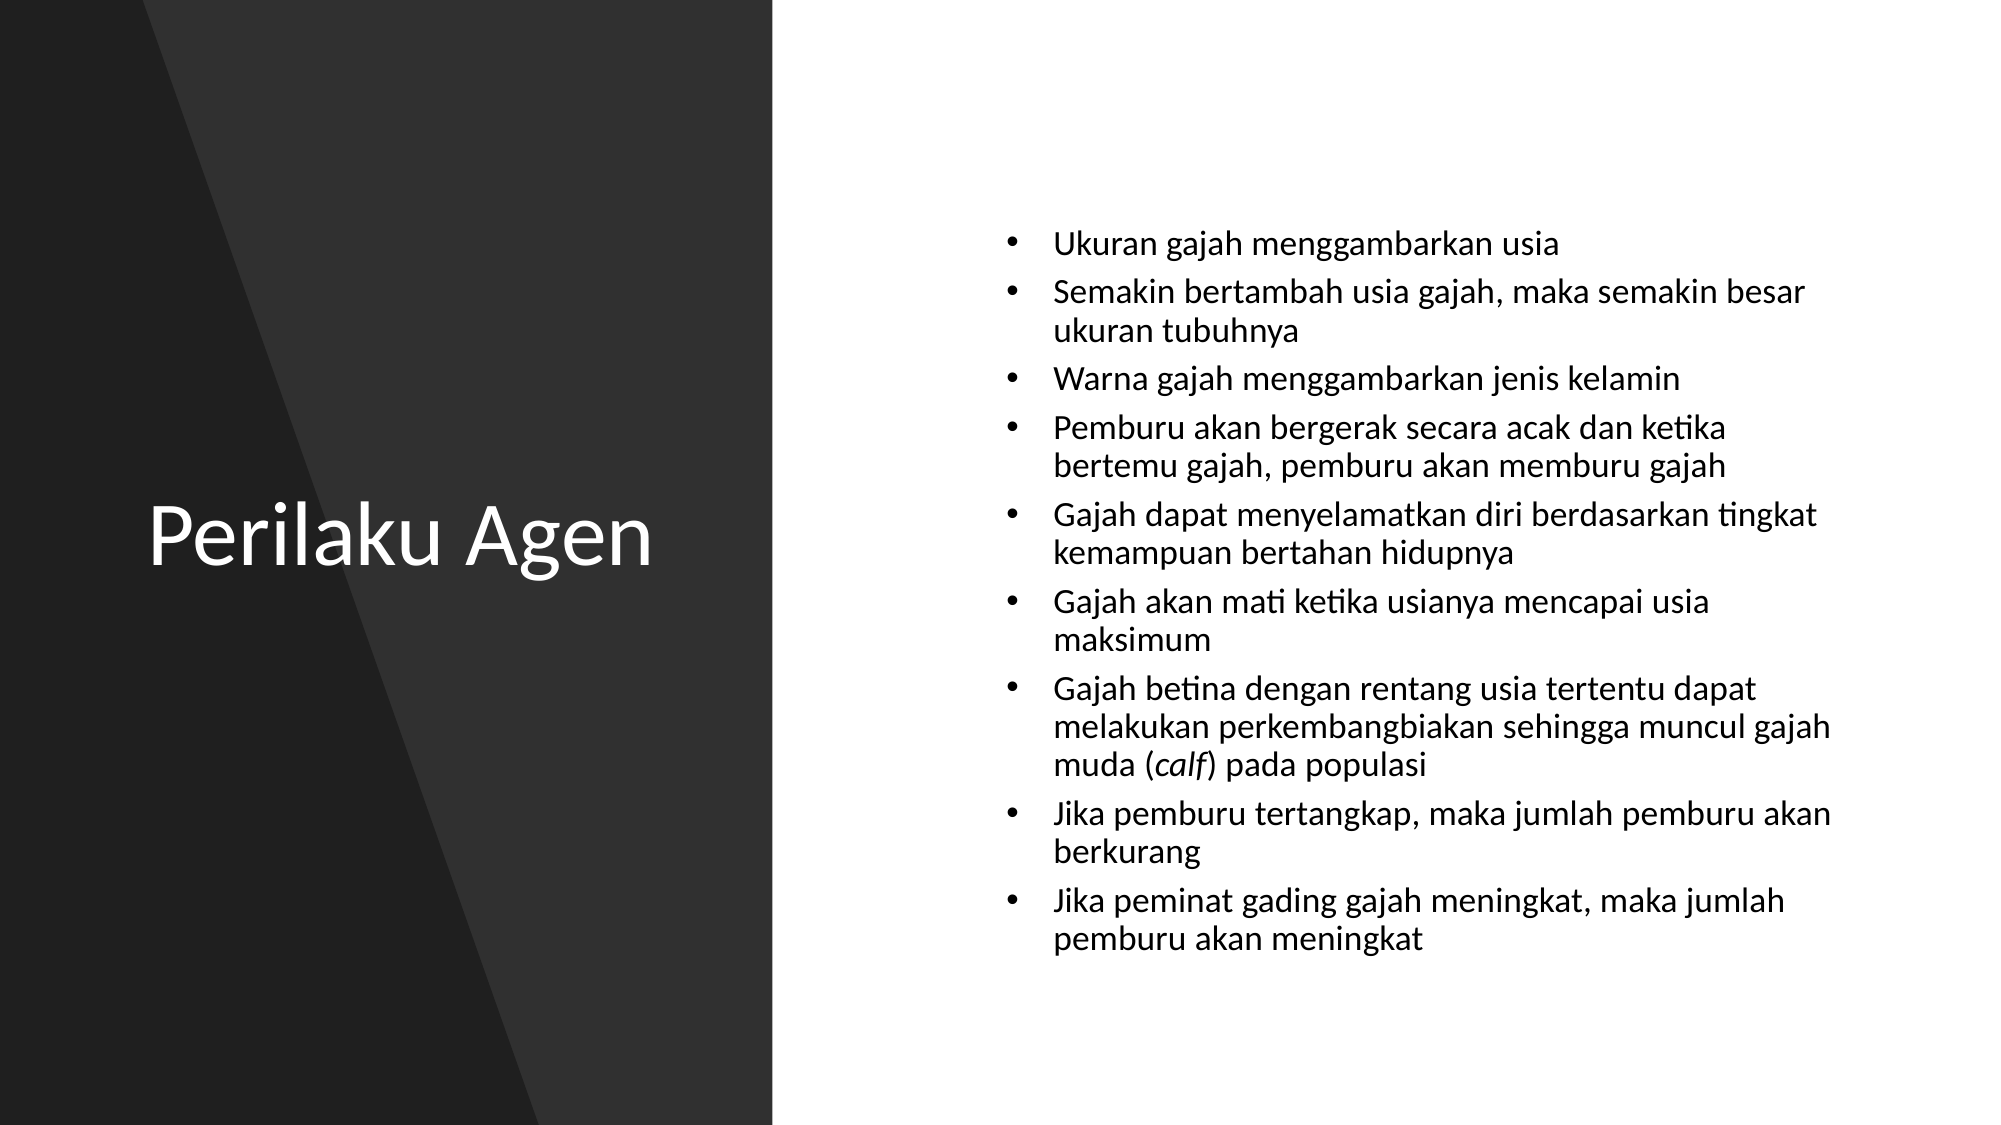

# Perilaku Agen

Ukuran gajah menggambarkan usia
Semakin bertambah usia gajah, maka semakin besar ukuran tubuhnya
Warna gajah menggambarkan jenis kelamin
Pemburu akan bergerak secara acak dan ketika bertemu gajah, pemburu akan memburu gajah
Gajah dapat menyelamatkan diri berdasarkan tingkat kemampuan bertahan hidupnya
Gajah akan mati ketika usianya mencapai usia maksimum
Gajah betina dengan rentang usia tertentu dapat melakukan perkembangbiakan sehingga muncul gajah muda (calf) pada populasi
Jika pemburu tertangkap, maka jumlah pemburu akan berkurang
Jika peminat gading gajah meningkat, maka jumlah pemburu akan meningkat